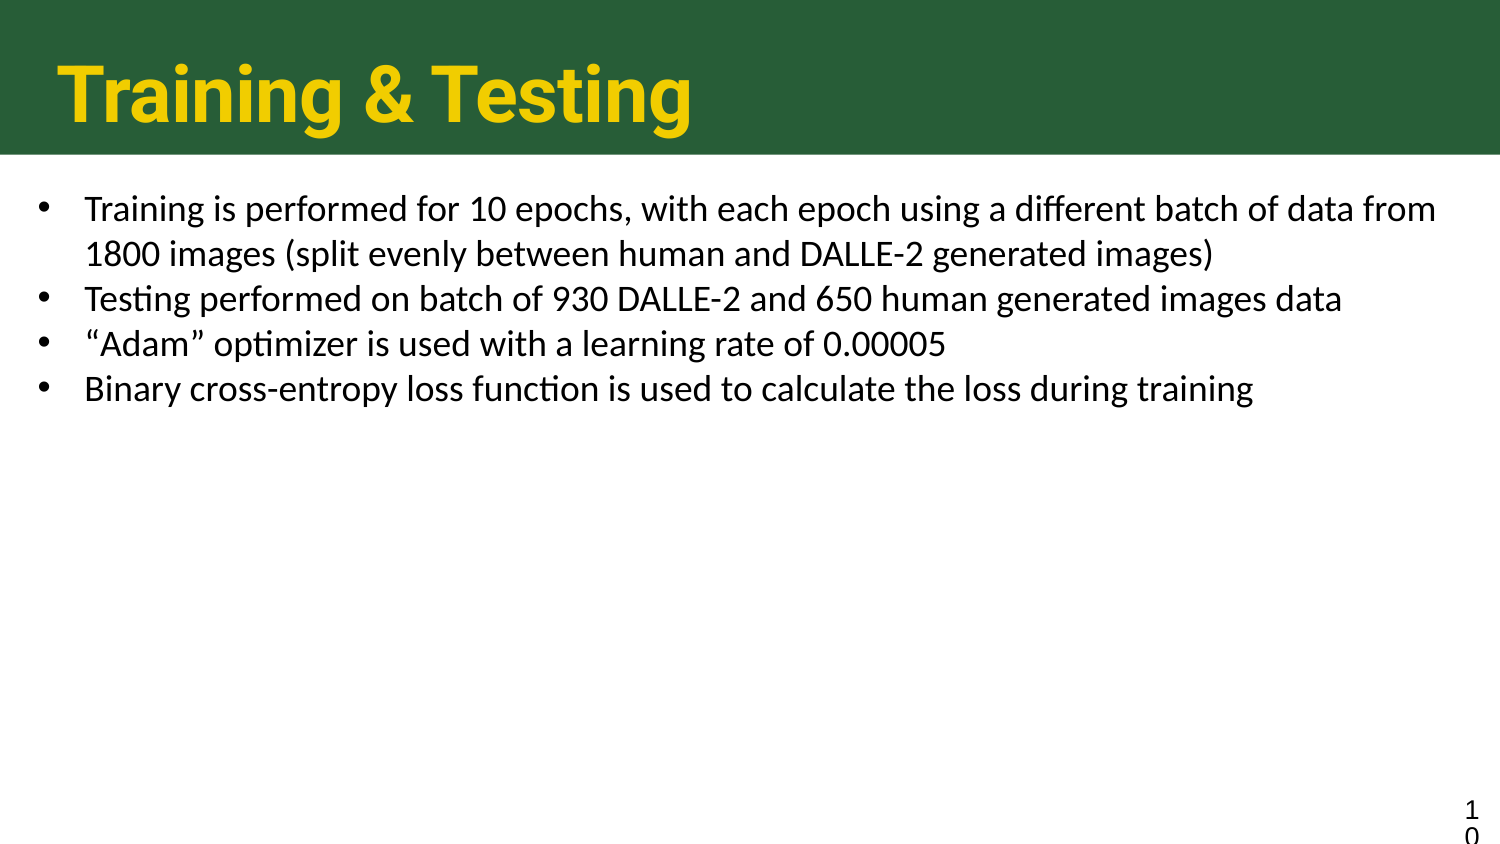

# Training & Testing
Training is performed for 10 epochs, with each epoch using a different batch of data from 1800 images (split evenly between human and DALLE-2 generated images)
Testing performed on batch of 930 DALLE-2 and 650 human generated images data
“Adam” optimizer is used with a learning rate of 0.00005
Binary cross-entropy loss function is used to calculate the loss during training

10